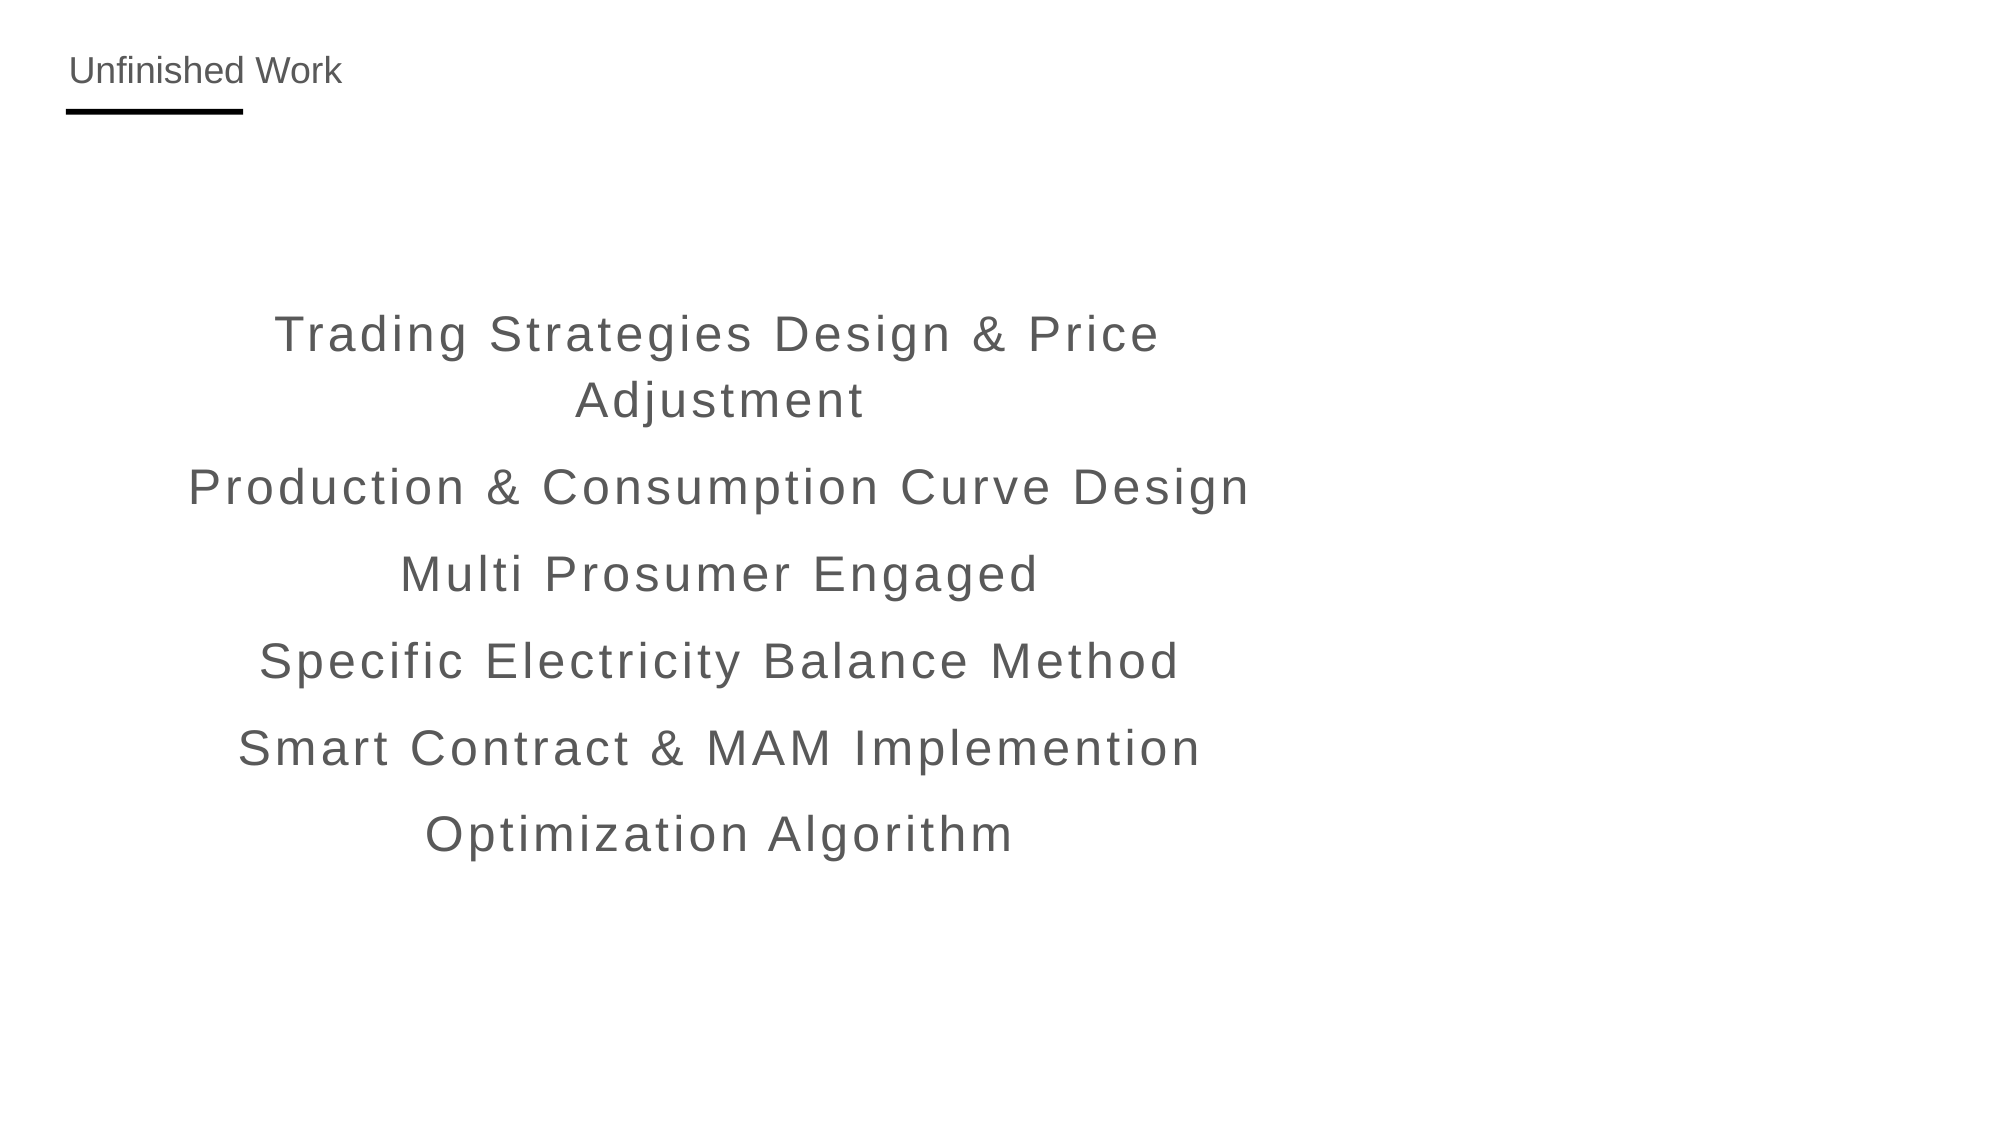

Unfinished Work

Trading Strategies Design & Price Adjustment
Production & Consumption Curve Design
Multi Prosumer Engaged
Specific Electricity Balance Method
Smart Contract & MAM Implemention
Optimization Algorithm